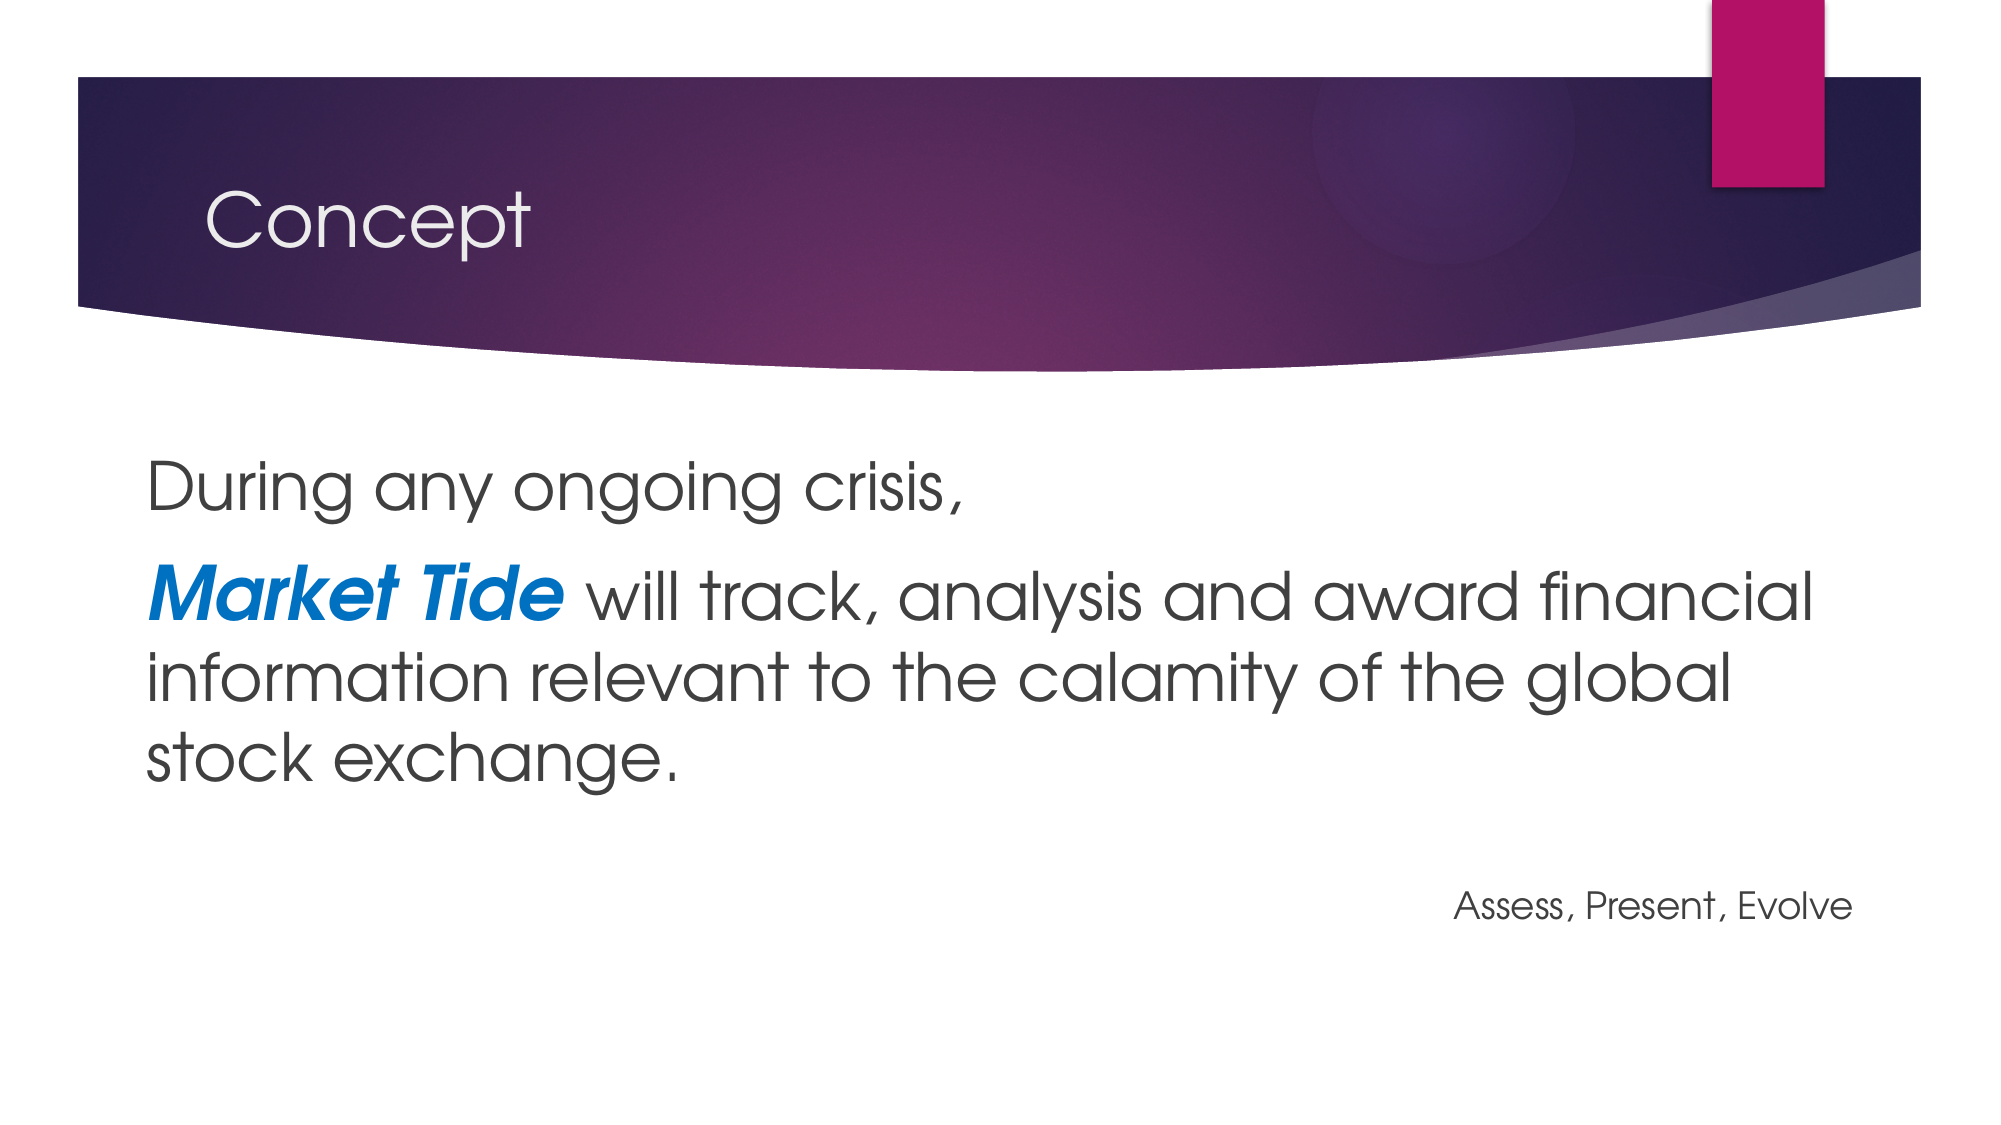

# Concept
During any ongoing crisis,
Market Tide will track, analysis and award financial information relevant to the calamity of the global stock exchange.

Assess, Present, Evolve